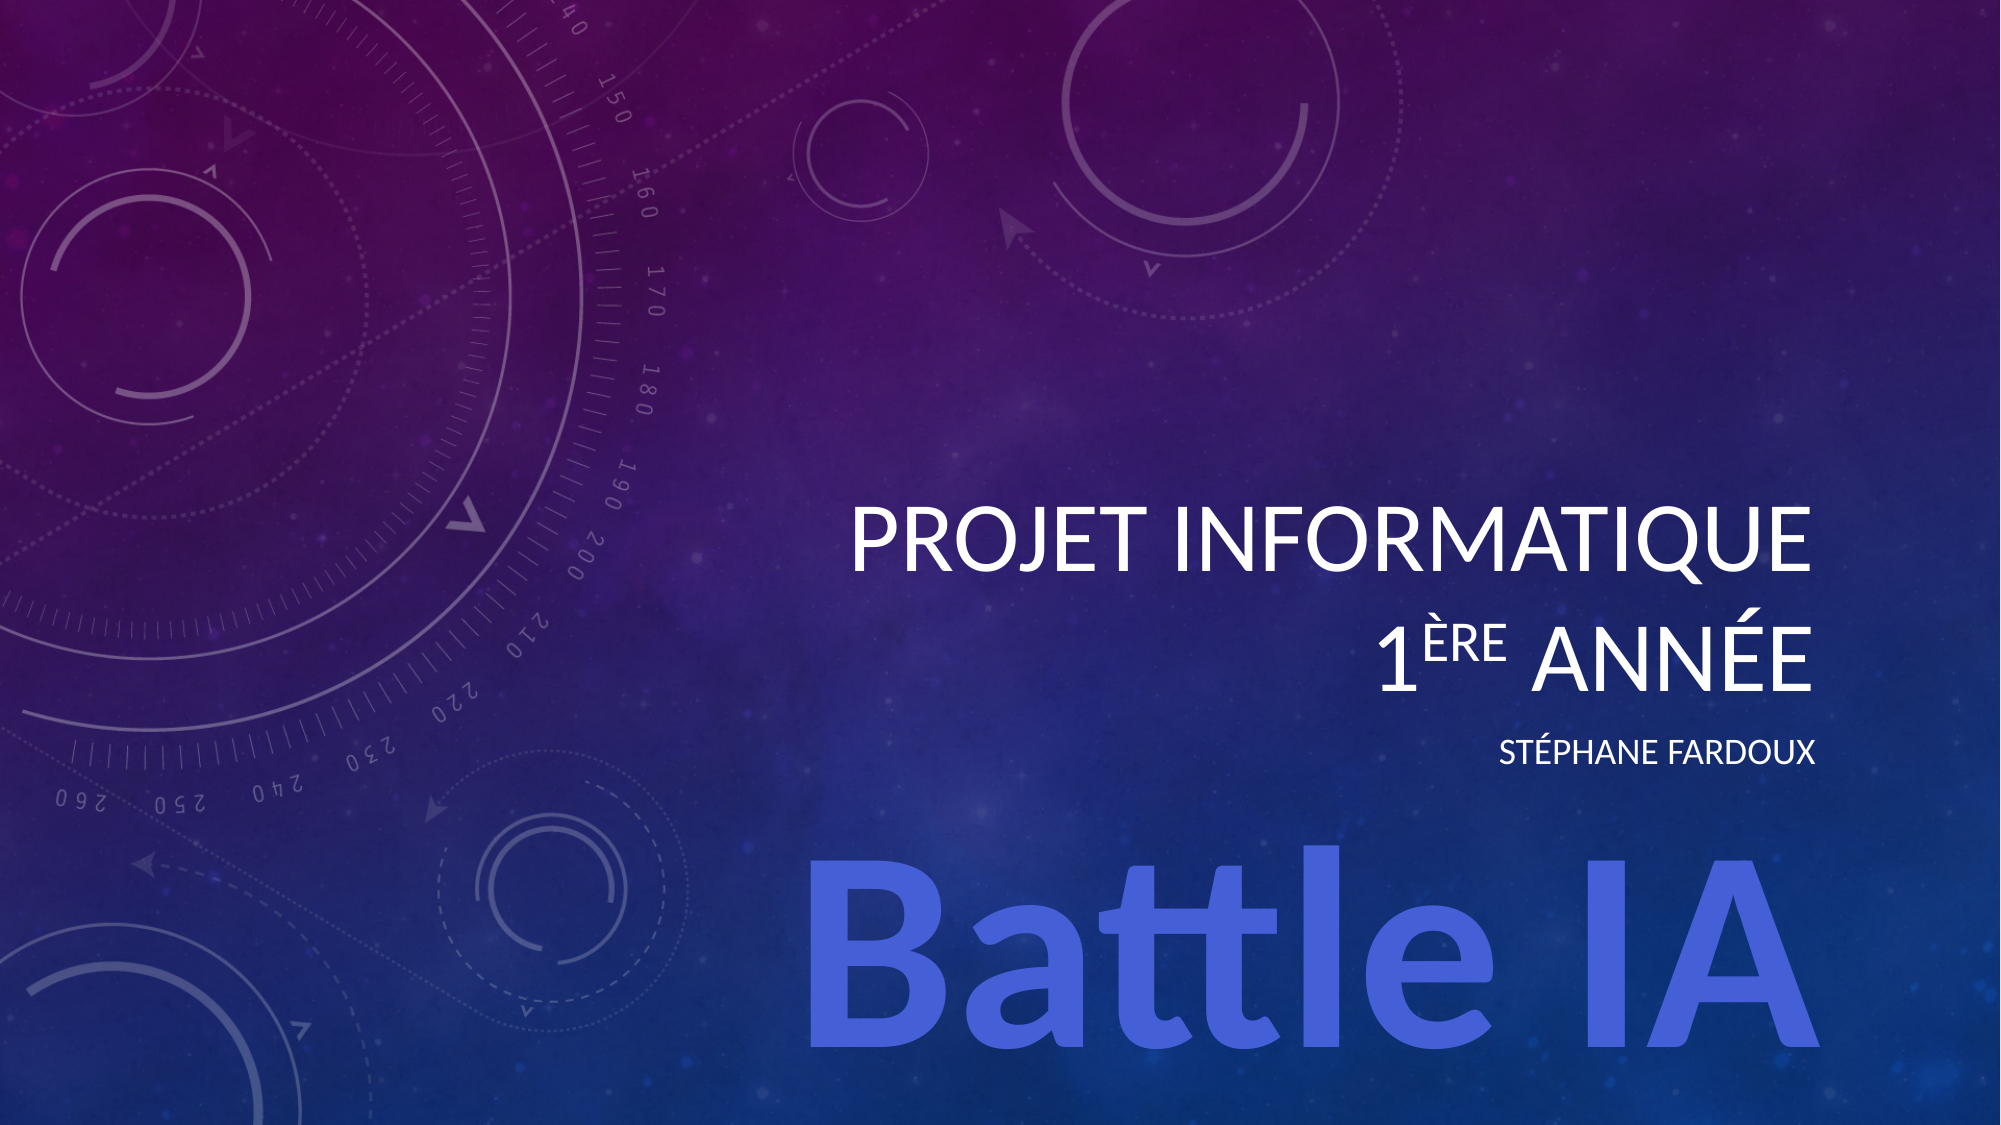

# Projet Informatique 1ère année
Stéphane Fardoux
Battle IA